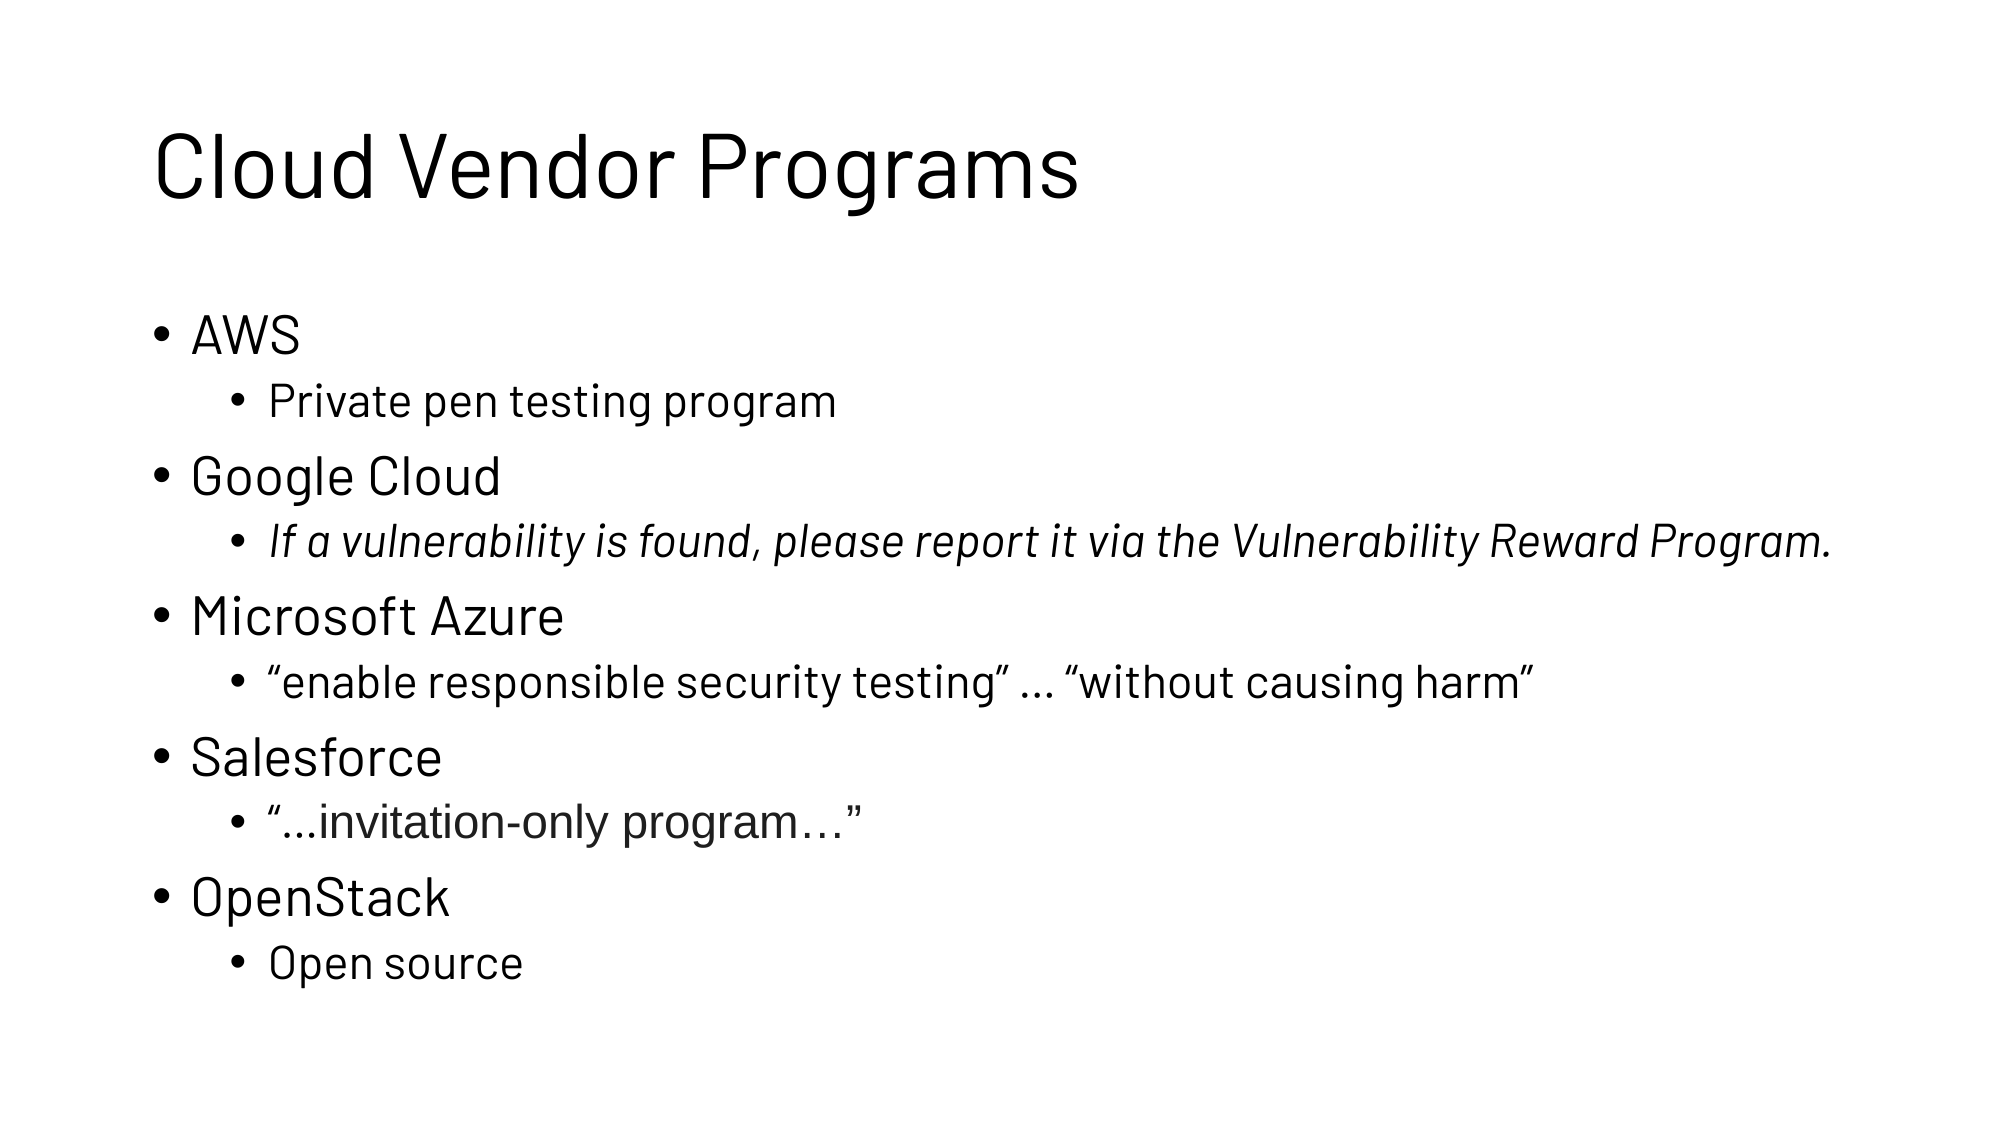

# Cloud Vendor Programs
AWS
Private pen testing program
Google Cloud
If a vulnerability is found, please report it via the Vulnerability Reward Program.
Microsoft Azure
“enable responsible security testing” … “without causing harm”
Salesforce
“…invitation-only program…”
OpenStack
Open source